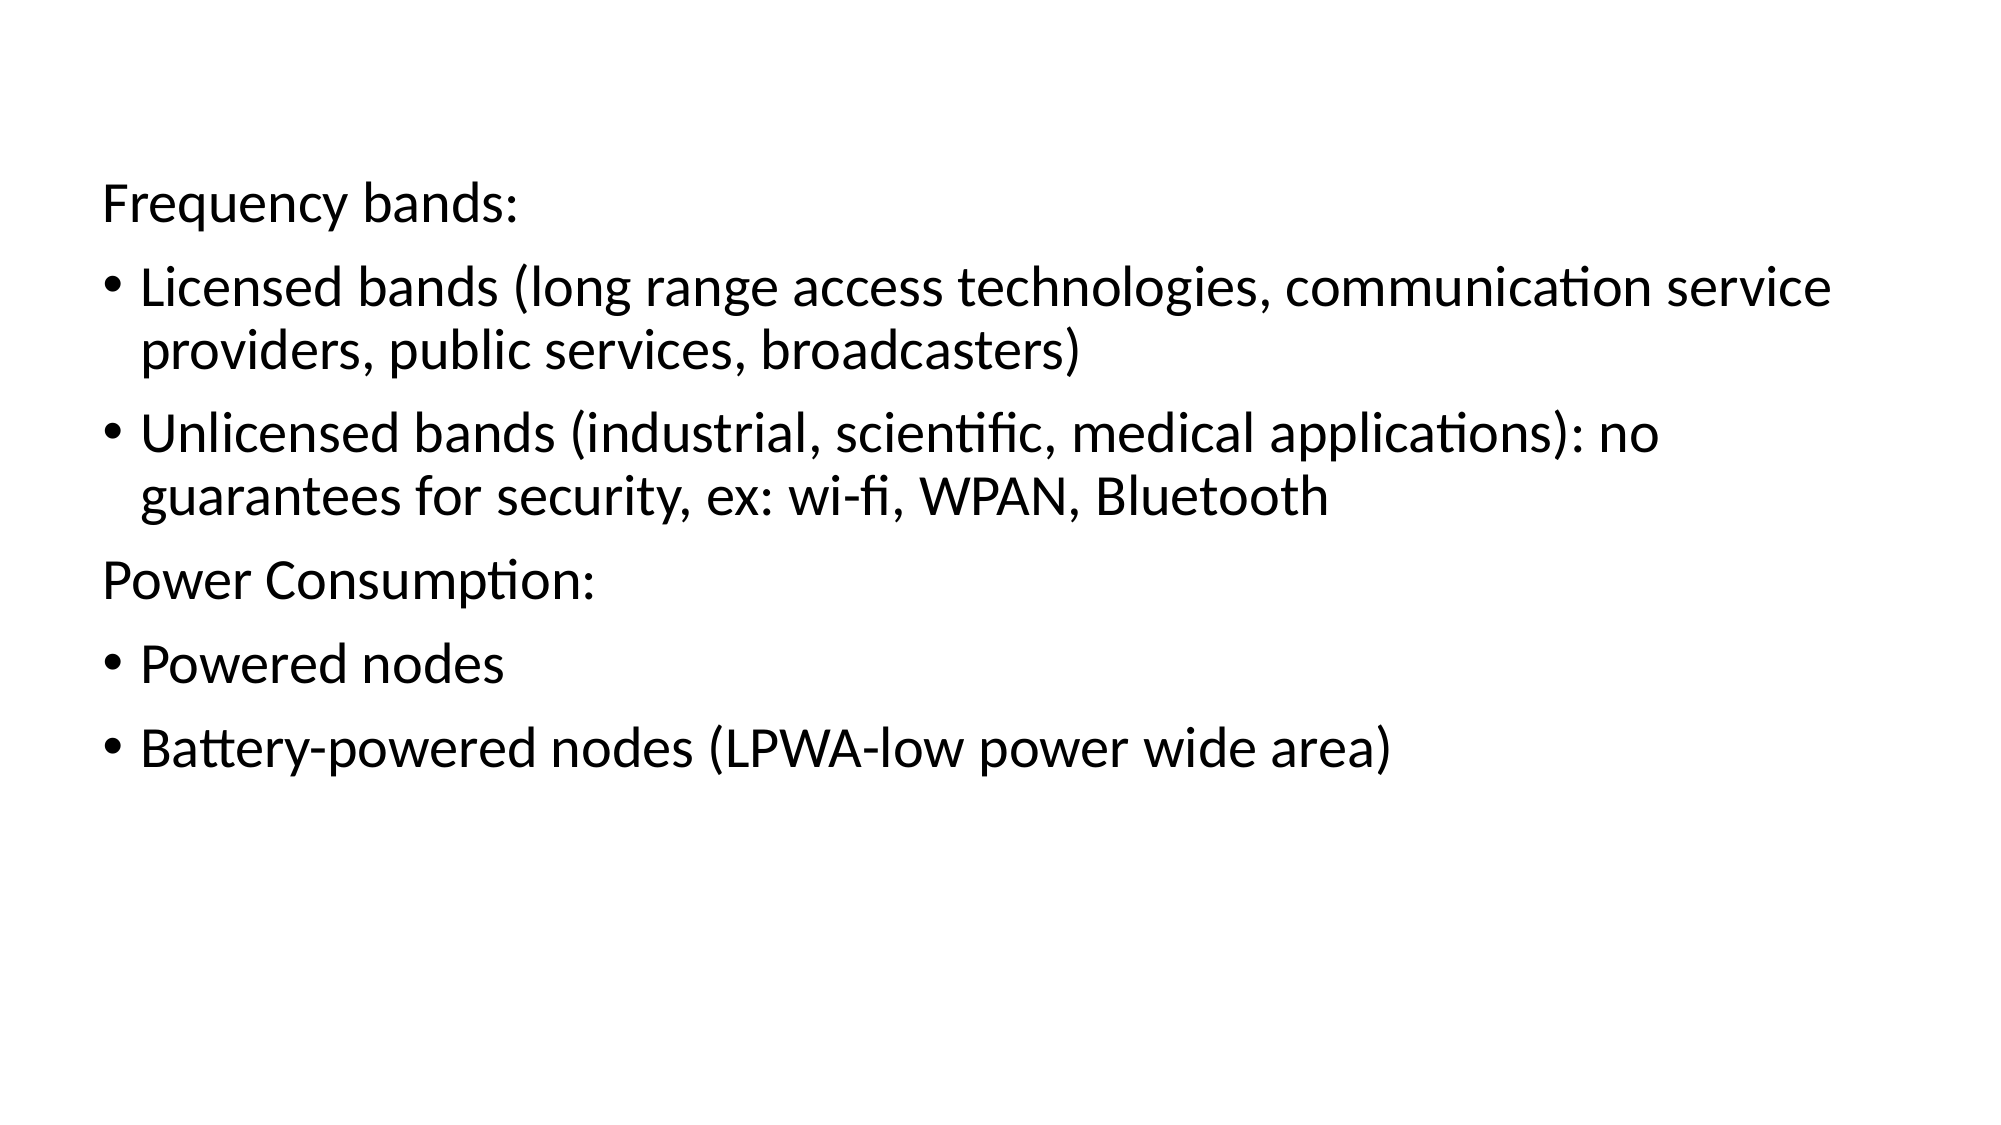

#
Frequency bands:
Licensed bands (long range access technologies, communication service providers, public services, broadcasters)
Unlicensed bands (industrial, scientific, medical applications): no guarantees for security, ex: wi-fi, WPAN, Bluetooth
Power Consumption:
Powered nodes
Battery-powered nodes (LPWA-low power wide area)